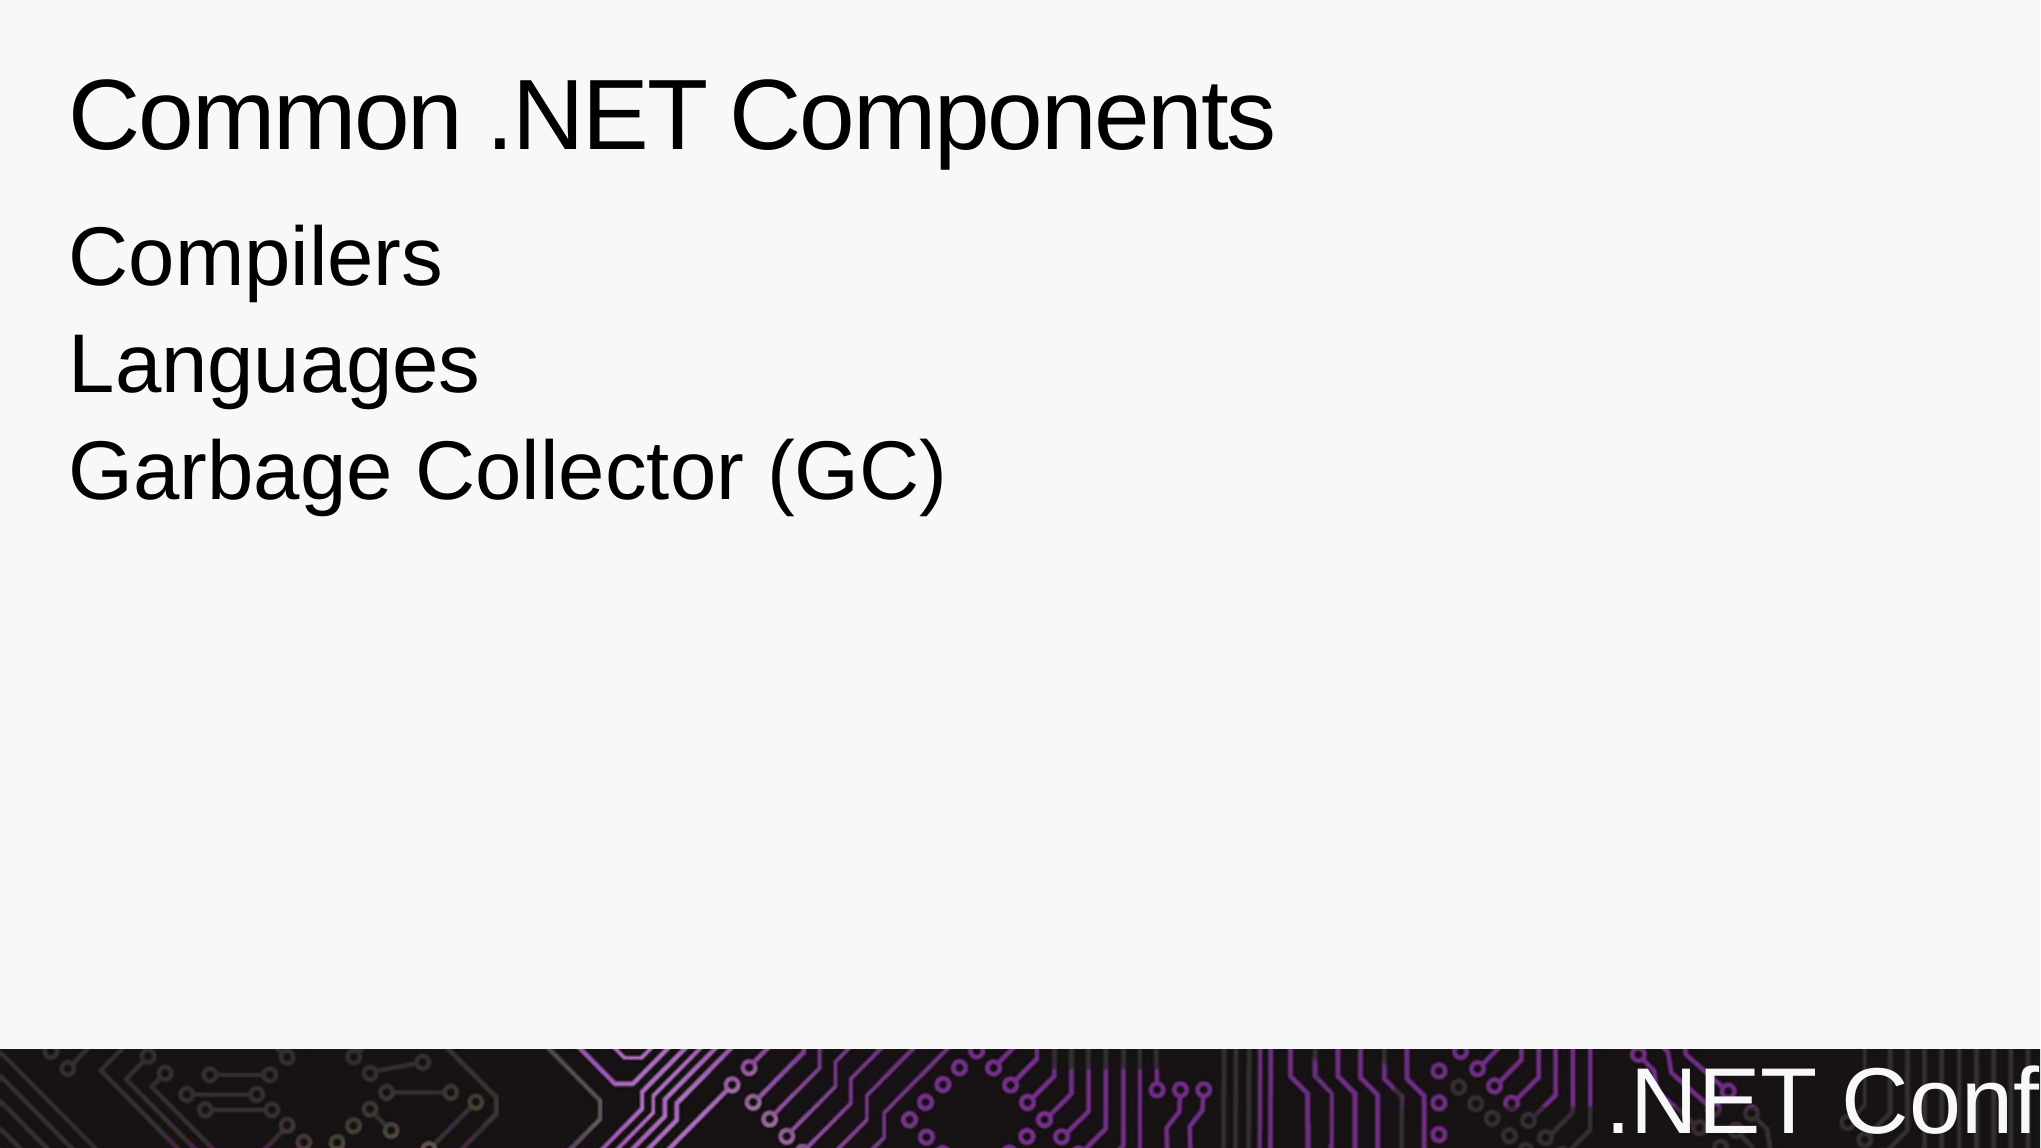

# Common .NET Components
Compilers
Languages
Garbage Collector (GC)